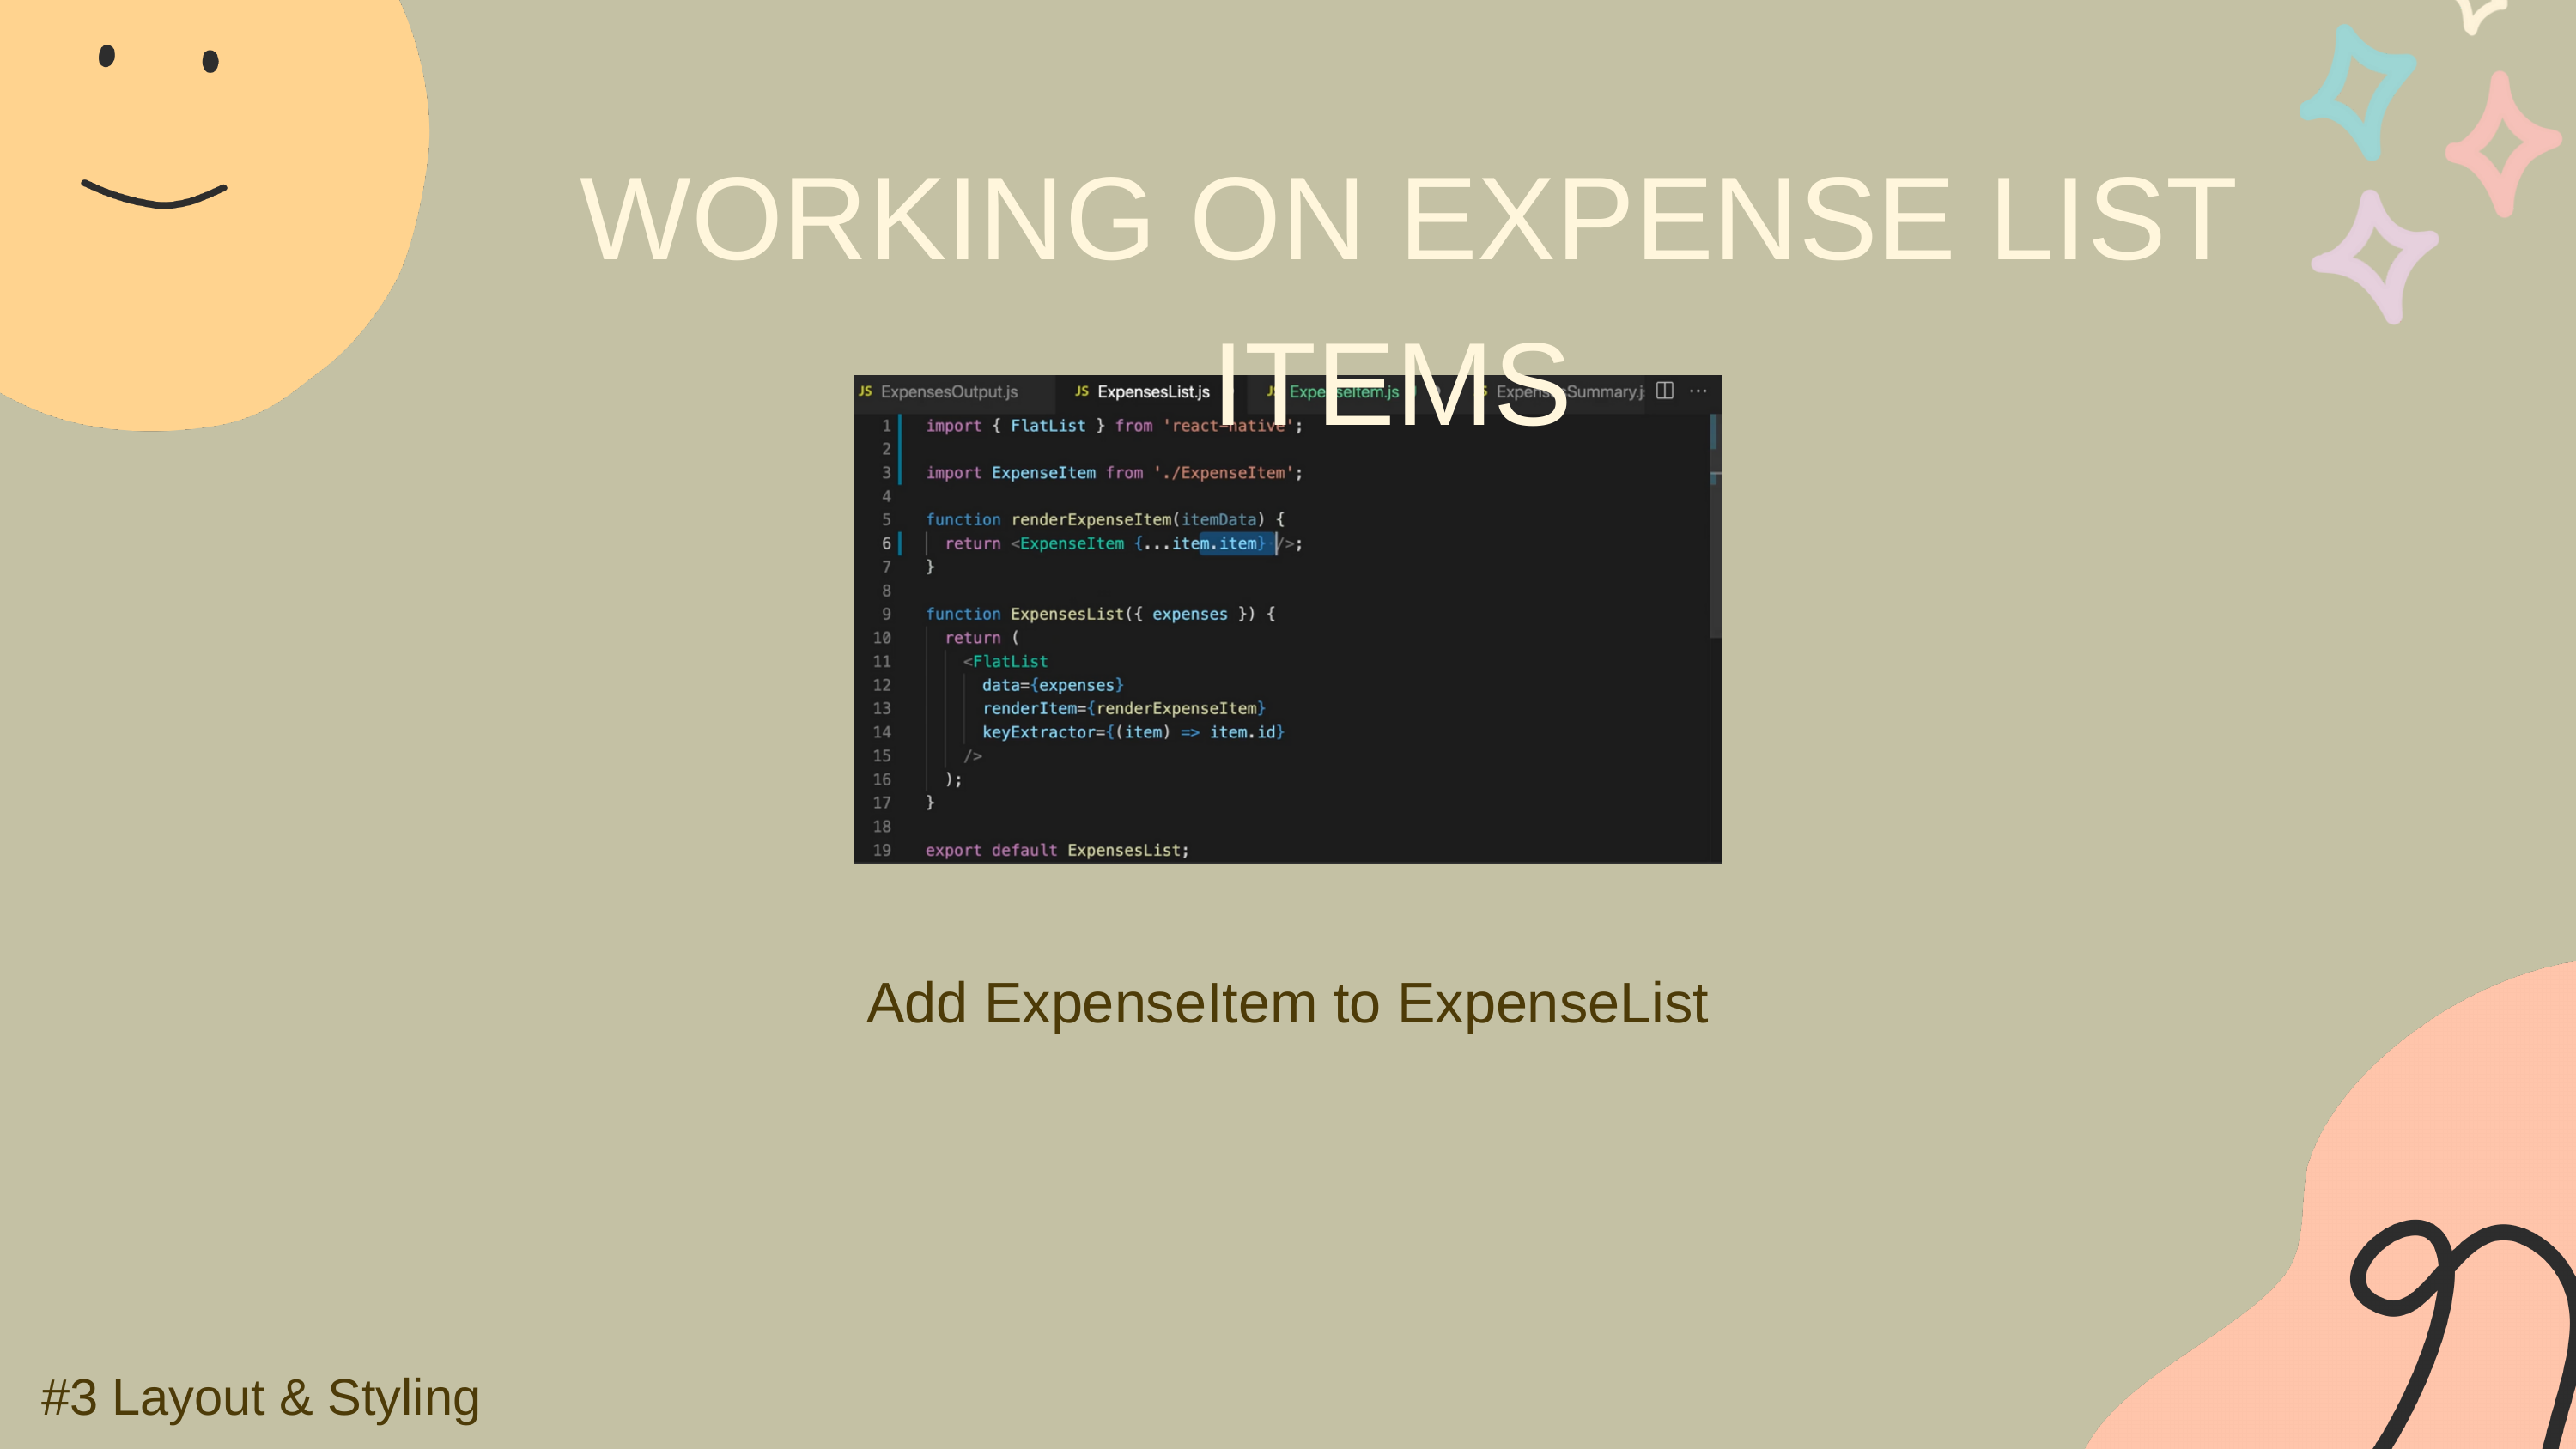

WORKING ON EXPENSE LIST ITEMS

Add ExpenseItem to ExpenseList
#3 Layout & Styling